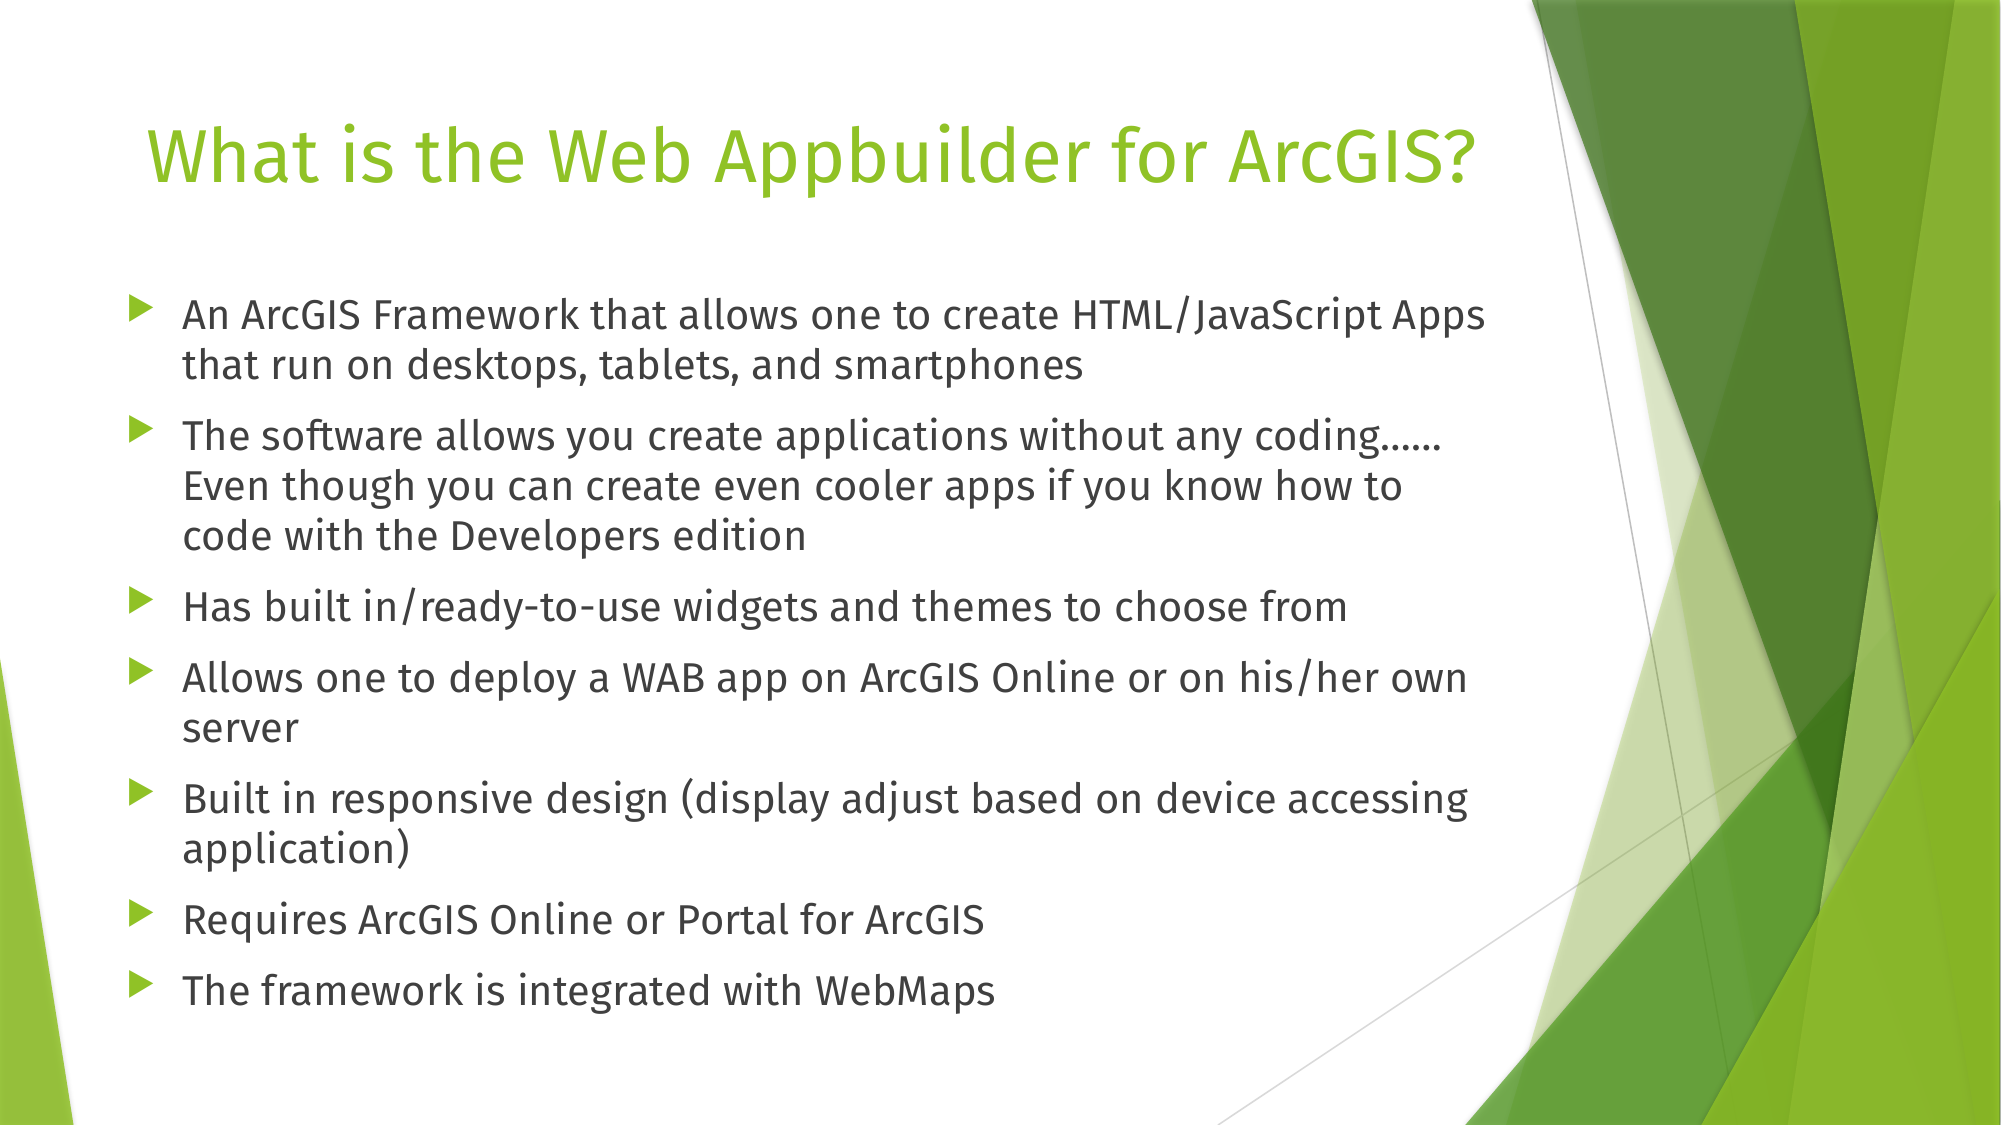

# What is the Web Appbuilder for ArcGIS?
An ArcGIS Framework that allows one to create HTML/JavaScript Apps that run on desktops, tablets, and smartphones
The software allows you create applications without any coding……Even though you can create even cooler apps if you know how to code with the Developers edition
Has built in/ready-to-use widgets and themes to choose from
Allows one to deploy a WAB app on ArcGIS Online or on his/her own server
Built in responsive design (display adjust based on device accessing application)
Requires ArcGIS Online or Portal for ArcGIS
The framework is integrated with WebMaps